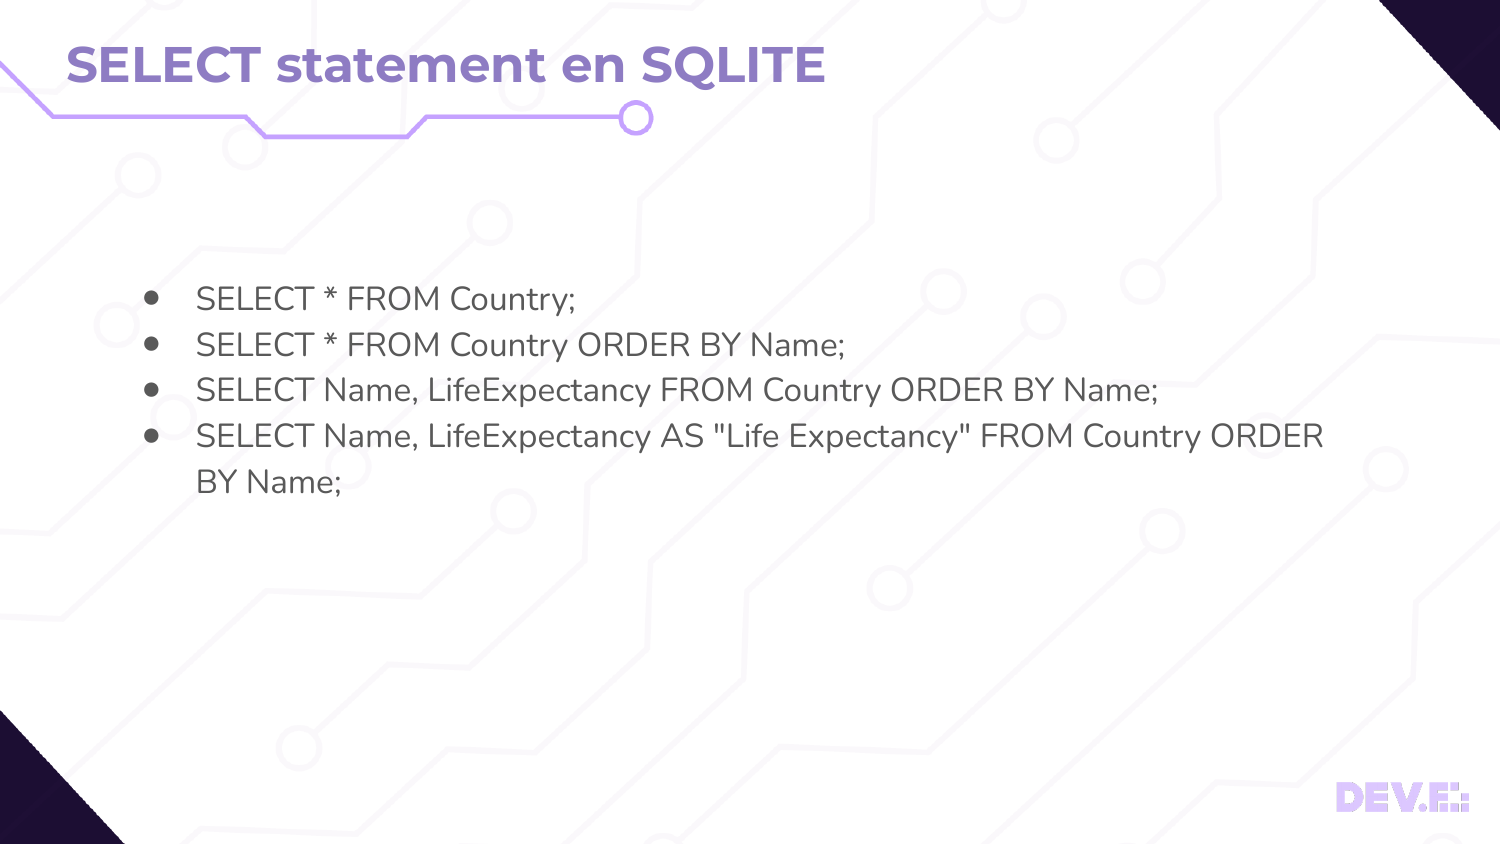

# SELECT statement en SQLITE

SELECT * FROM Country;
SELECT * FROM Country ORDER BY Name;
SELECT Name, LifeExpectancy FROM Country ORDER BY Name;
SELECT Name, LifeExpectancy AS "Life Expectancy" FROM Country ORDER BY Name;